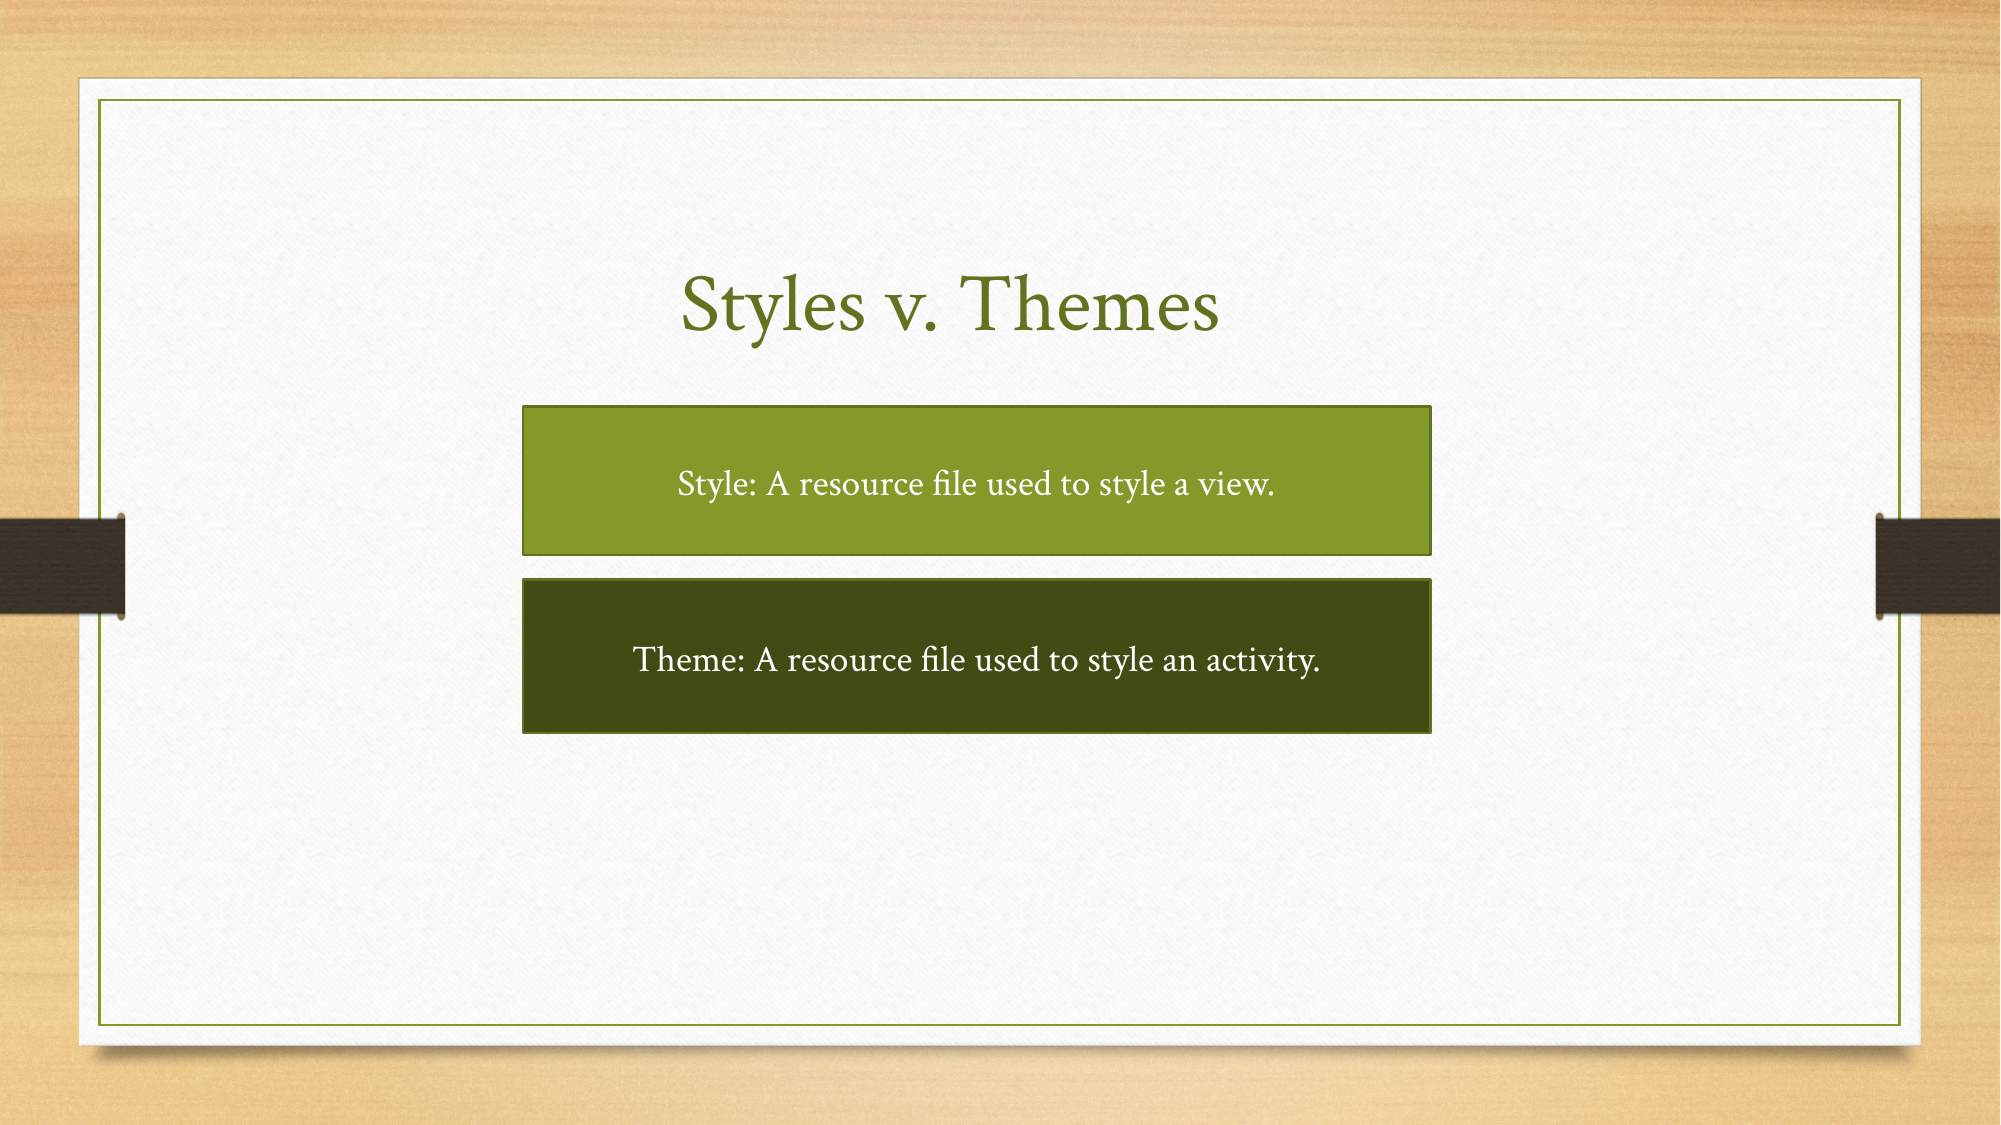

Styles v. Themes
Style: A resource file used to style a view.
Theme: A resource file used to style an activity.